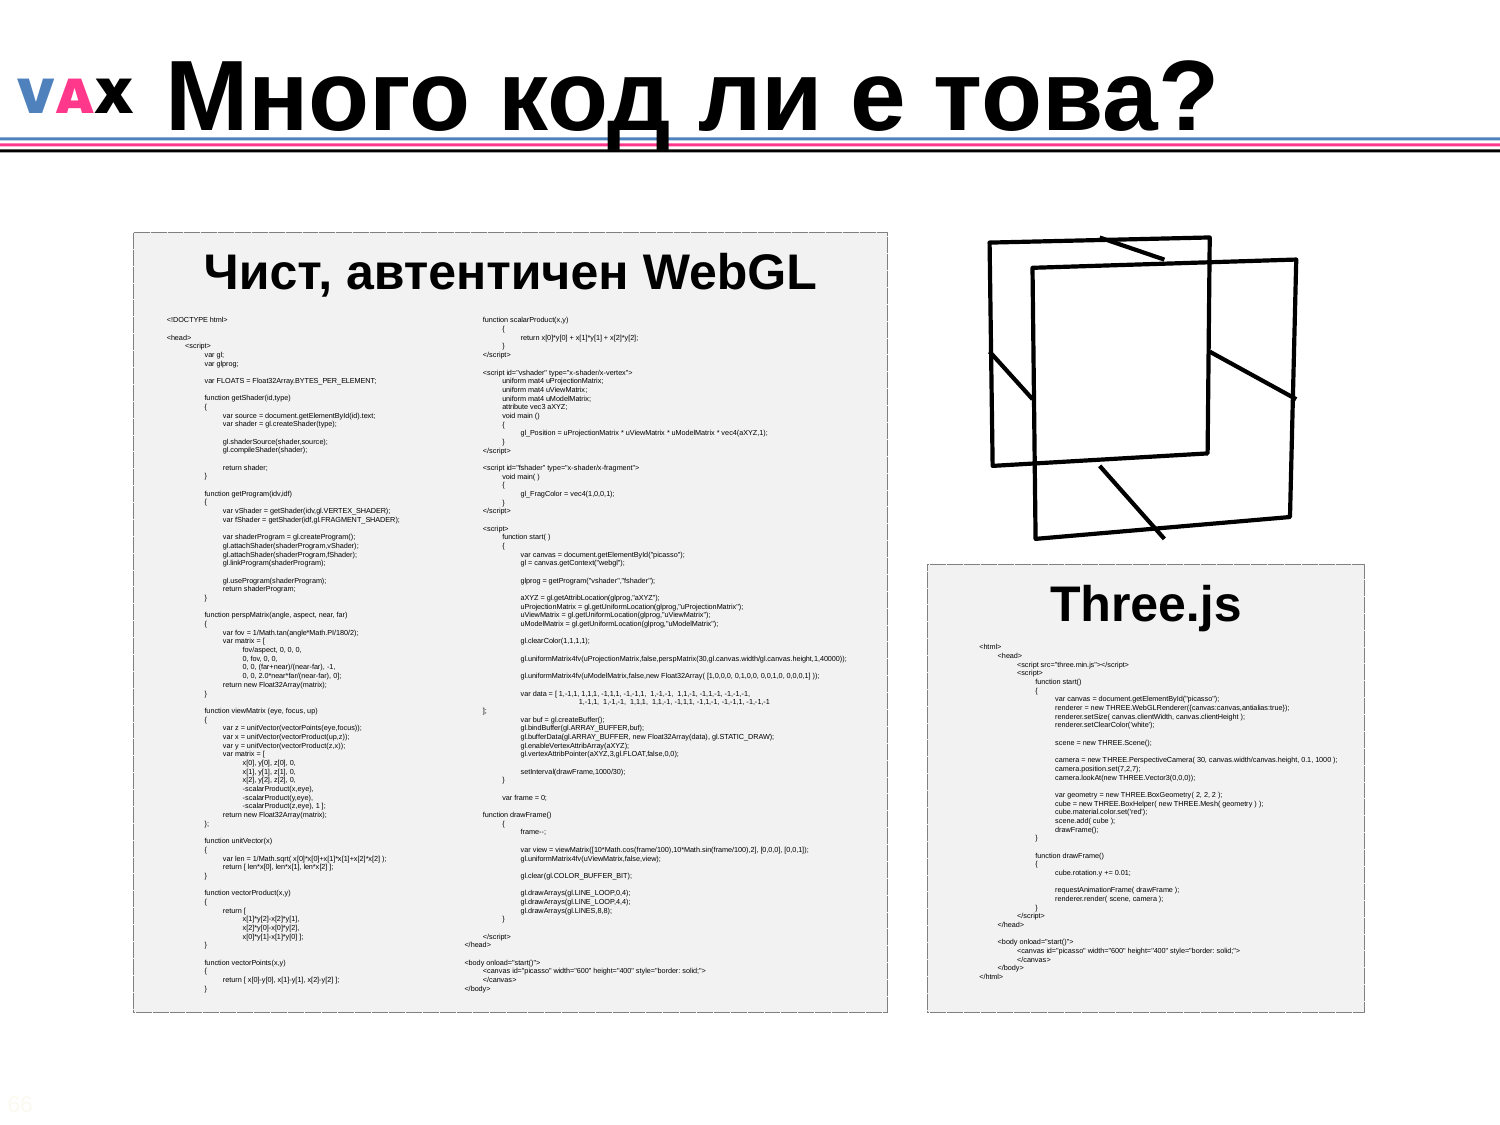

# Много код ли е това?
Чист, автентичен WebGL
<!DOCTYPE html>

<head>
	<script>
		var gl;
		var glprog;

		var FLOATS = Float32Array.BYTES_PER_ELEMENT;

		function getShader(id,type)
		{
			var source = document.getElementById(id).text;
			var shader = gl.createShader(type);

			gl.shaderSource(shader,source);
			gl.compileShader(shader);

			return shader;
		}

		function getProgram(idv,idf)
		{
			var vShader = getShader(idv,gl.VERTEX_SHADER);
			var fShader = getShader(idf,gl.FRAGMENT_SHADER);

			var shaderProgram = gl.createProgram();
			gl.attachShader(shaderProgram,vShader);
			gl.attachShader(shaderProgram,fShader);
			gl.linkProgram(shaderProgram);

			gl.useProgram(shaderProgram);
			return shaderProgram;
		}

		function perspMatrix(angle, aspect, near, far)
		{
			var fov = 1/Math.tan(angle*Math.PI/180/2);
			var matrix = [
				fov/aspect, 0, 0, 0,
				0, fov, 0, 0,
				0, 0, (far+near)/(near-far), -1,
				0, 0, 2.0*near*far/(near-far), 0];
			return new Float32Array(matrix);
		}

		function viewMatrix (eye, focus, up)
		{
			var z = unitVector(vectorPoints(eye,focus));
			var x = unitVector(vectorProduct(up,z));
			var y = unitVector(vectorProduct(z,x));
			var matrix = [
				x[0], y[0], z[0], 0,
				x[1], y[1], z[1], 0,
				x[2], y[2], z[2], 0,
				-scalarProduct(x,eye),
				-scalarProduct(y,eye),
				-scalarProduct(z,eye), 1 ];
			return new Float32Array(matrix);
		};

		function unitVector(x)
		{
			var len = 1/Math.sqrt( x[0]*x[0]+x[1]*x[1]+x[2]*x[2] );
			return [ len*x[0], len*x[1], len*x[2] ];
		}

		function vectorProduct(x,y)
		{
			return [
				x[1]*y[2]-x[2]*y[1],
				x[2]*y[0]-x[0]*y[2],
				x[0]*y[1]-x[1]*y[0] ];
		}

		function vectorPoints(x,y)
		{
			return [ x[0]-y[0], x[1]-y[1], x[2]-y[2] ];
		}
	function scalarProduct(x,y)
		{
			return x[0]*y[0] + x[1]*y[1] + x[2]*y[2];
		}
	</script>

	<script id="vshader" type="x-shader/x-vertex">
		uniform mat4 uProjectionMatrix;
		uniform mat4 uViewMatrix;
		uniform mat4 uModelMatrix;
		attribute vec3 aXYZ;
		void main ()
		{
			gl_Position = uProjectionMatrix * uViewMatrix * uModelMatrix * vec4(aXYZ,1);
		}
	</script>

	<script id="fshader" type="x-shader/x-fragment">
		void main( )
		{
			gl_FragColor = vec4(1,0,0,1);
		}
	</script>

	<script>
		function start( )
		{
			var canvas = document.getElementById("picasso");
			gl = canvas.getContext("webgl");

			glprog = getProgram("vshader","fshader");

			aXYZ = gl.getAttribLocation(glprog,"aXYZ");
			uProjectionMatrix = gl.getUniformLocation(glprog,"uProjectionMatrix");
			uViewMatrix = gl.getUniformLocation(glprog,"uViewMatrix");
			uModelMatrix = gl.getUniformLocation(glprog,"uModelMatrix");

			gl.clearColor(1,1,1,1);

			gl.uniformMatrix4fv(uProjectionMatrix,false,perspMatrix(30,gl.canvas.width/gl.canvas.height,1,40000));

			gl.uniformMatrix4fv(uModelMatrix,false,new Float32Array( [1,0,0,0, 0,1,0,0, 0,0,1,0, 0,0,0,1] ));

			var data = [ 1,-1,1, 1,1,1, -1,1,1, -1,-1,1,  1,-1,-1,  1,1,-1, -1,1,-1, -1,-1,-1,
						 1,-1,1,  1,-1,-1,  1,1,1,  1,1,-1, -1,1,1, -1,1,-1, -1,-1,1, -1,-1,-1	];
			var buf = gl.createBuffer();
			gl.bindBuffer(gl.ARRAY_BUFFER,buf);
			gl.bufferData(gl.ARRAY_BUFFER, new Float32Array(data), gl.STATIC_DRAW);
			gl.enableVertexAttribArray(aXYZ);
			gl.vertexAttribPointer(aXYZ,3,gl.FLOAT,false,0,0);

			setInterval(drawFrame,1000/30);
		}

		var frame = 0;

	function drawFrame()
		{
			frame--;

			var view = viewMatrix([10*Math.cos(frame/100),10*Math.sin(frame/100),2], [0,0,0], [0,0,1]);
			gl.uniformMatrix4fv(uViewMatrix,false,view);

			gl.clear(gl.COLOR_BUFFER_BIT);

			gl.drawArrays(gl.LINE_LOOP,0,4);
			gl.drawArrays(gl.LINE_LOOP,4,4);
			gl.drawArrays(gl.LINES,8,8);
		}

	</script>
</head>

<body onload="start()">
	<canvas id="picasso" width="600" height="400" style="border: solid;">
	</canvas>
</body>

Three.js

<html>
	<head>
		<script src="three.min.js"></script>
		<script>
			function start()
			{
				var canvas = document.getElementById("picasso");
				renderer = new THREE.WebGLRenderer({canvas:canvas,antialias:true});
				renderer.setSize( canvas.clientWidth, canvas.clientHeight );
				renderer.setClearColor('white');

				scene = new THREE.Scene();

				camera = new THREE.PerspectiveCamera( 30, canvas.width/canvas.height, 0.1, 1000 );
				camera.position.set(7,2,7);
				camera.lookAt(new THREE.Vector3(0,0,0));

				var geometry = new THREE.BoxGeometry( 2, 2, 2 );
				cube = new THREE.BoxHelper( new THREE.Mesh( geometry ) );
				cube.material.color.set('red');
				scene.add( cube );
				drawFrame();
			}

			function drawFrame()
			{
				cube.rotation.y += 0.01;

				requestAnimationFrame( drawFrame );
				renderer.render( scene, camera );
			}
		</script>
	</head>

	<body onload="start()">
		<canvas id="picasso" width="600" height="400" style="border: solid;">
		</canvas>
	</body>
</html>
Suica.js
<script src="suica.js"></script>
<suica>
    <cube wireframe>
</suica>